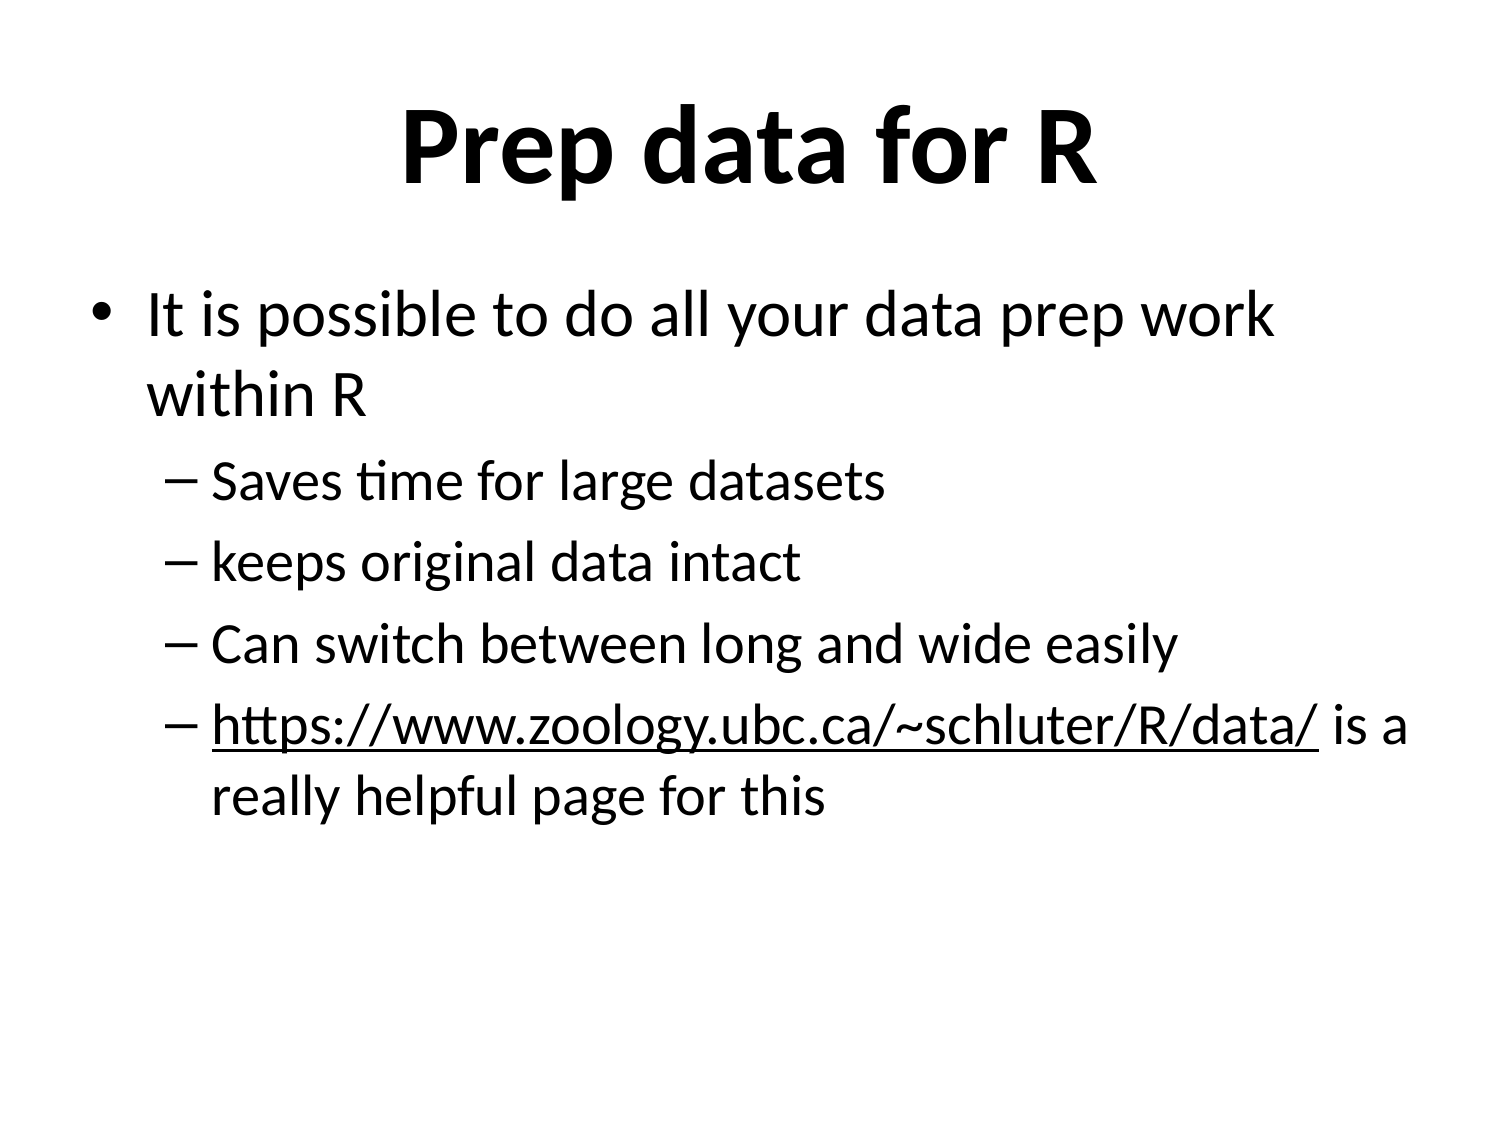

# Prep data for R
It is possible to do all your data prep work within R
Saves time for large datasets
keeps original data intact
Can switch between long and wide easily
https://www.zoology.ubc.ca/~schluter/R/data/ is a really helpful page for this